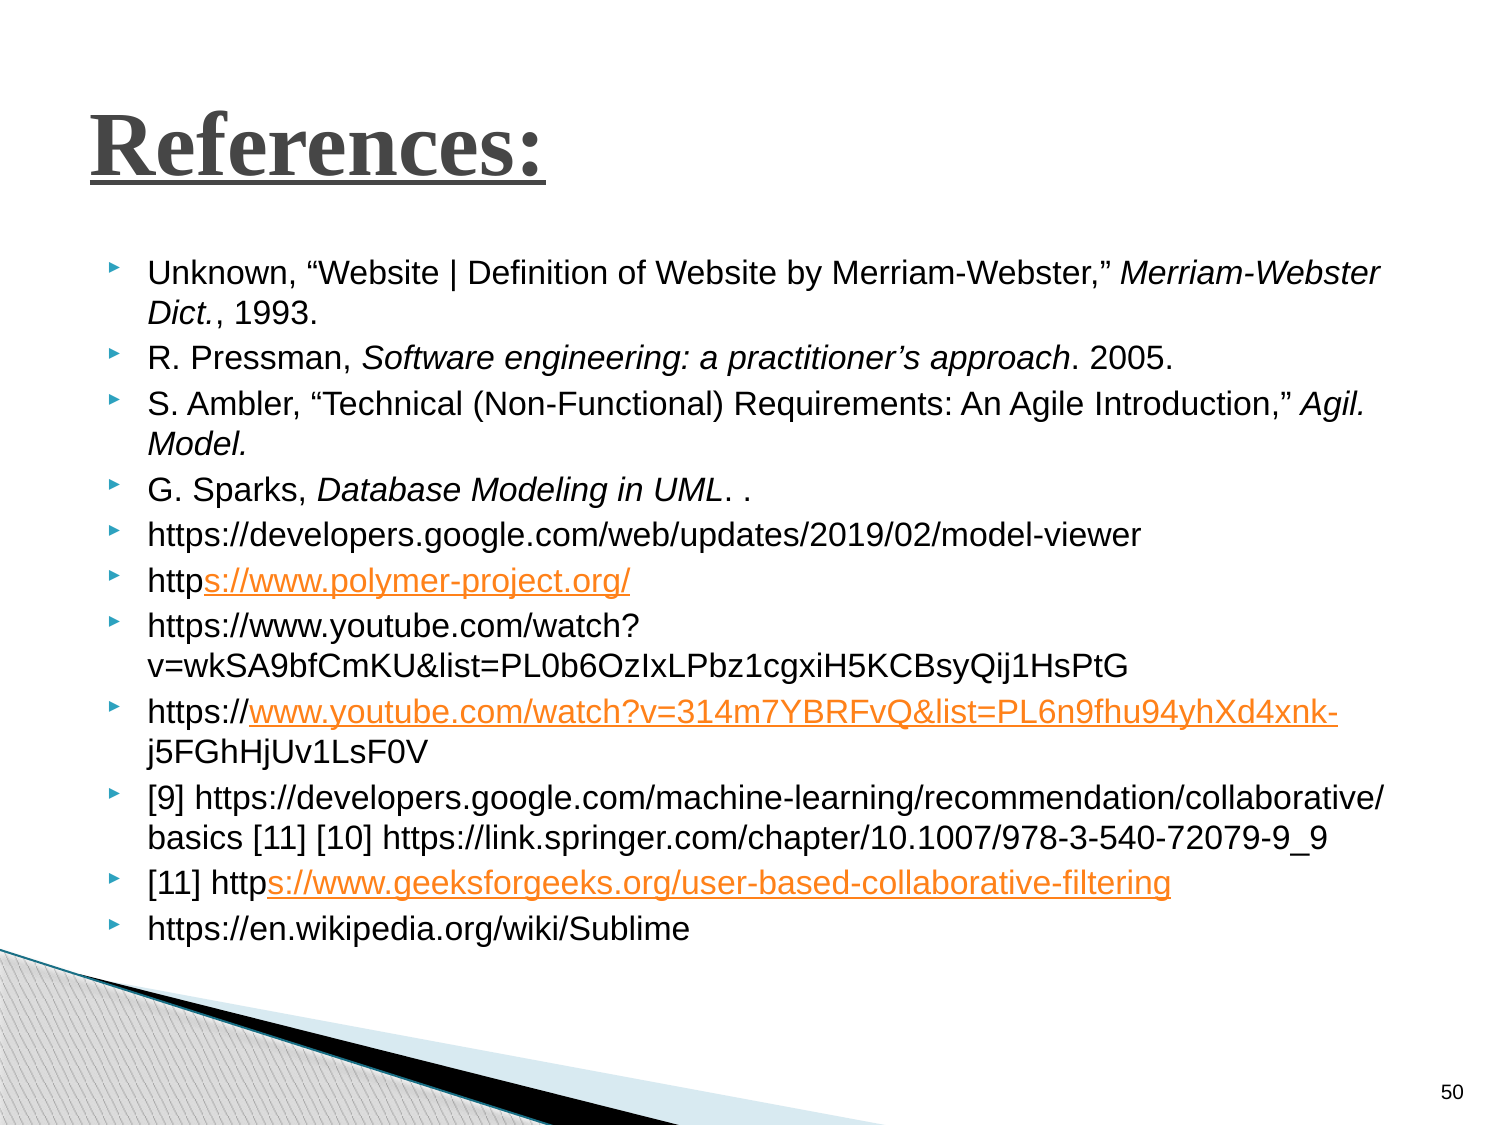

# References:
Unknown, “Website | Definition of Website by Merriam-Webster,” Merriam-Webster Dict., 1993.
R. Pressman, Software engineering: a practitioner’s approach. 2005.
S. Ambler, “Technical (Non-Functional) Requirements: An Agile Introduction,” Agil. Model.
G. Sparks, Database Modeling in UML. .
https://developers.google.com/web/updates/2019/02/model-viewer
https://www.polymer-project.org/
https://www.youtube.com/watch?v=wkSA9bfCmKU&list=PL0b6OzIxLPbz1cgxiH5KCBsyQij1HsPtG
https://www.youtube.com/watch?v=314m7YBRFvQ&list=PL6n9fhu94yhXd4xnk- j5FGhHjUv1LsF0V
[9] https://developers.google.com/machine-learning/recommendation/collaborative/basics [11] [10] https://link.springer.com/chapter/10.1007/978-3-540-72079-9_9
[11] https://www.geeksforgeeks.org/user-based-collaborative-filtering
https://en.wikipedia.org/wiki/Sublime

50